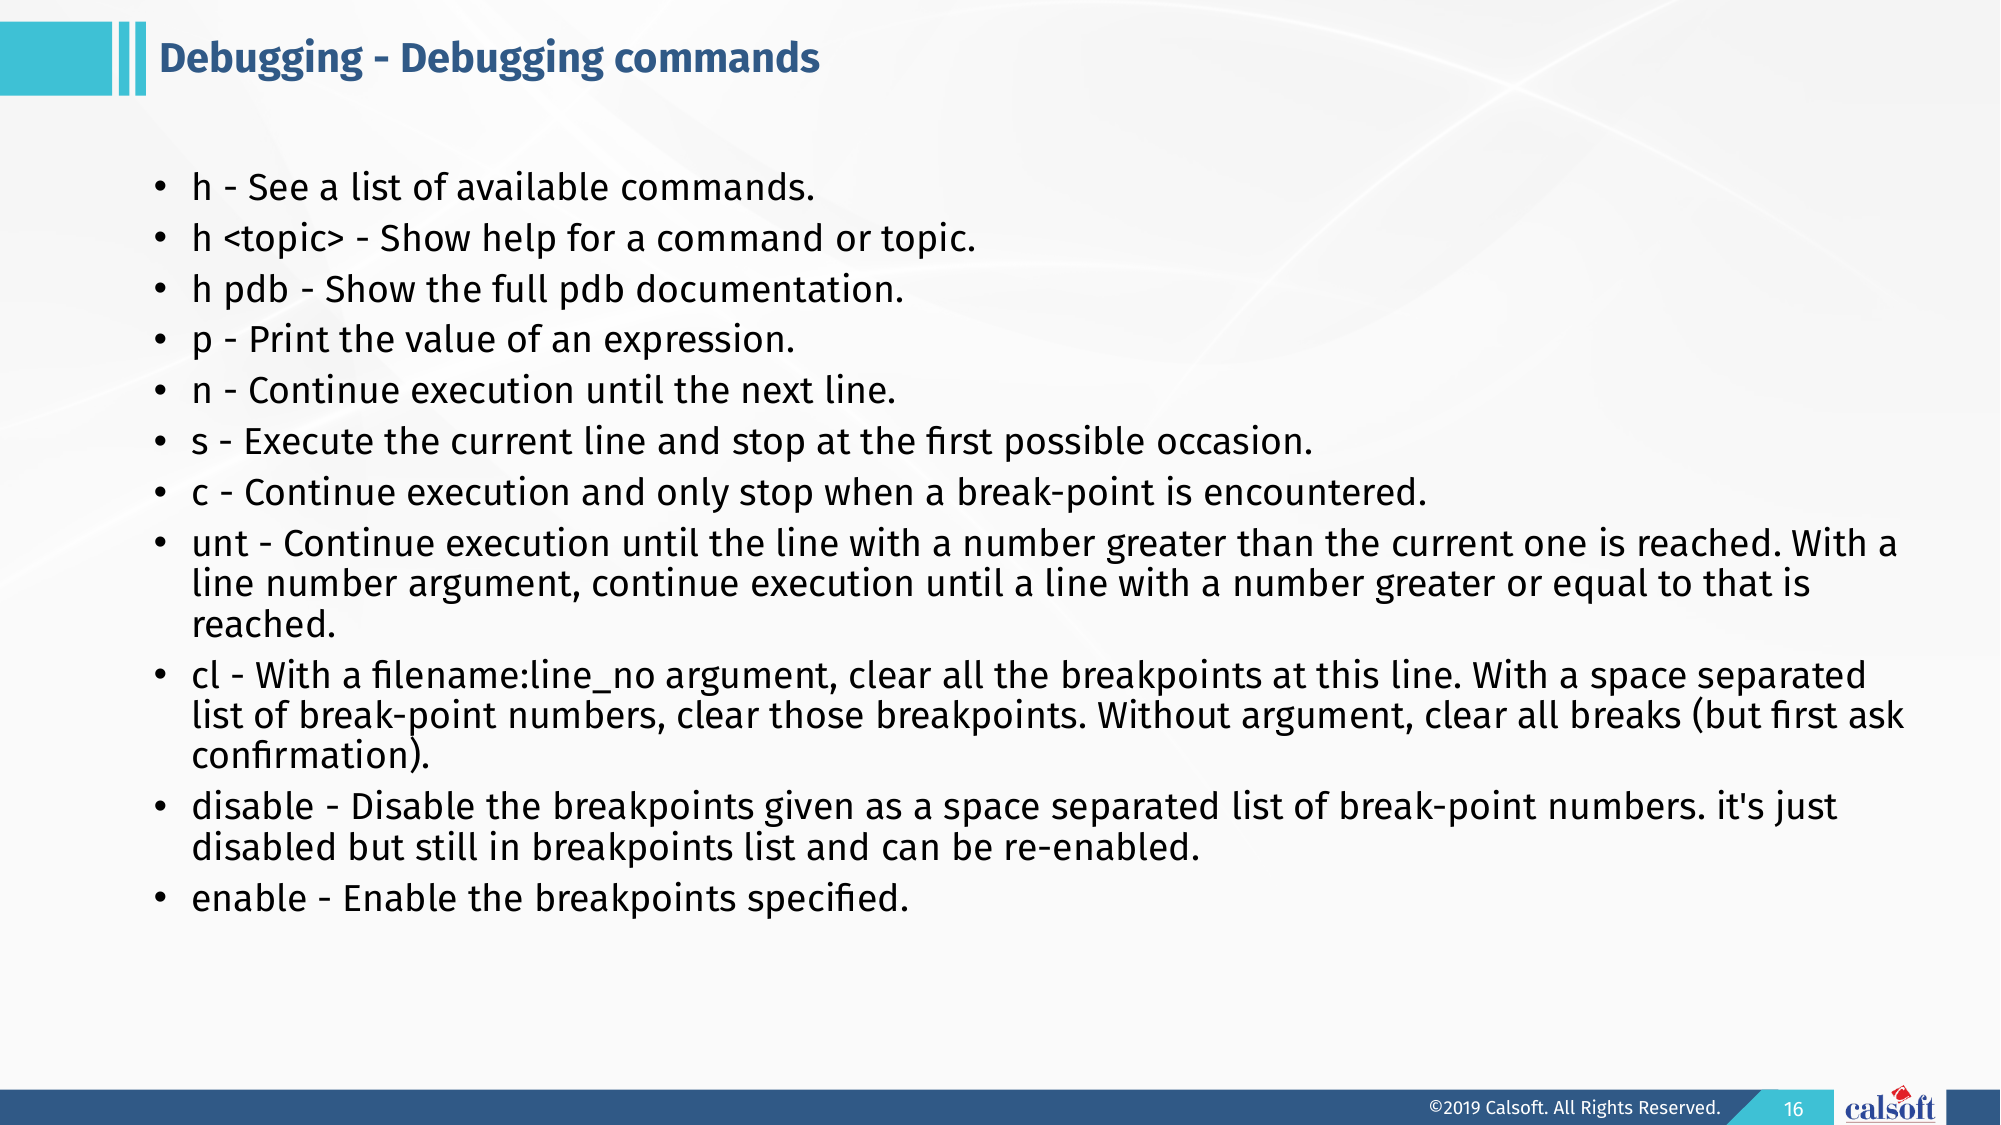

Debugging - Debugging commands
h - See a list of available commands.
h <topic> - Show help for a command or topic.
h pdb - Show the full pdb documentation.
p - Print the value of an expression.
n - Continue execution until the next line.
s - Execute the current line and stop at the first possible occasion.
c - Continue execution and only stop when a break-point is encountered.
unt - Continue execution until the line with a number greater than the current one is reached. With a line number argument, continue execution until a line with a number greater or equal to that is reached.
cl - With a filename:line_no argument, clear all the breakpoints at this line. With a space separated list of break-point numbers, clear those breakpoints. Without argument, clear all breaks (but first ask confirmation).
disable - Disable the breakpoints given as a space separated list of break-point numbers. it's just disabled but still in breakpoints list and can be re-enabled.
enable - Enable the breakpoints specified.
16